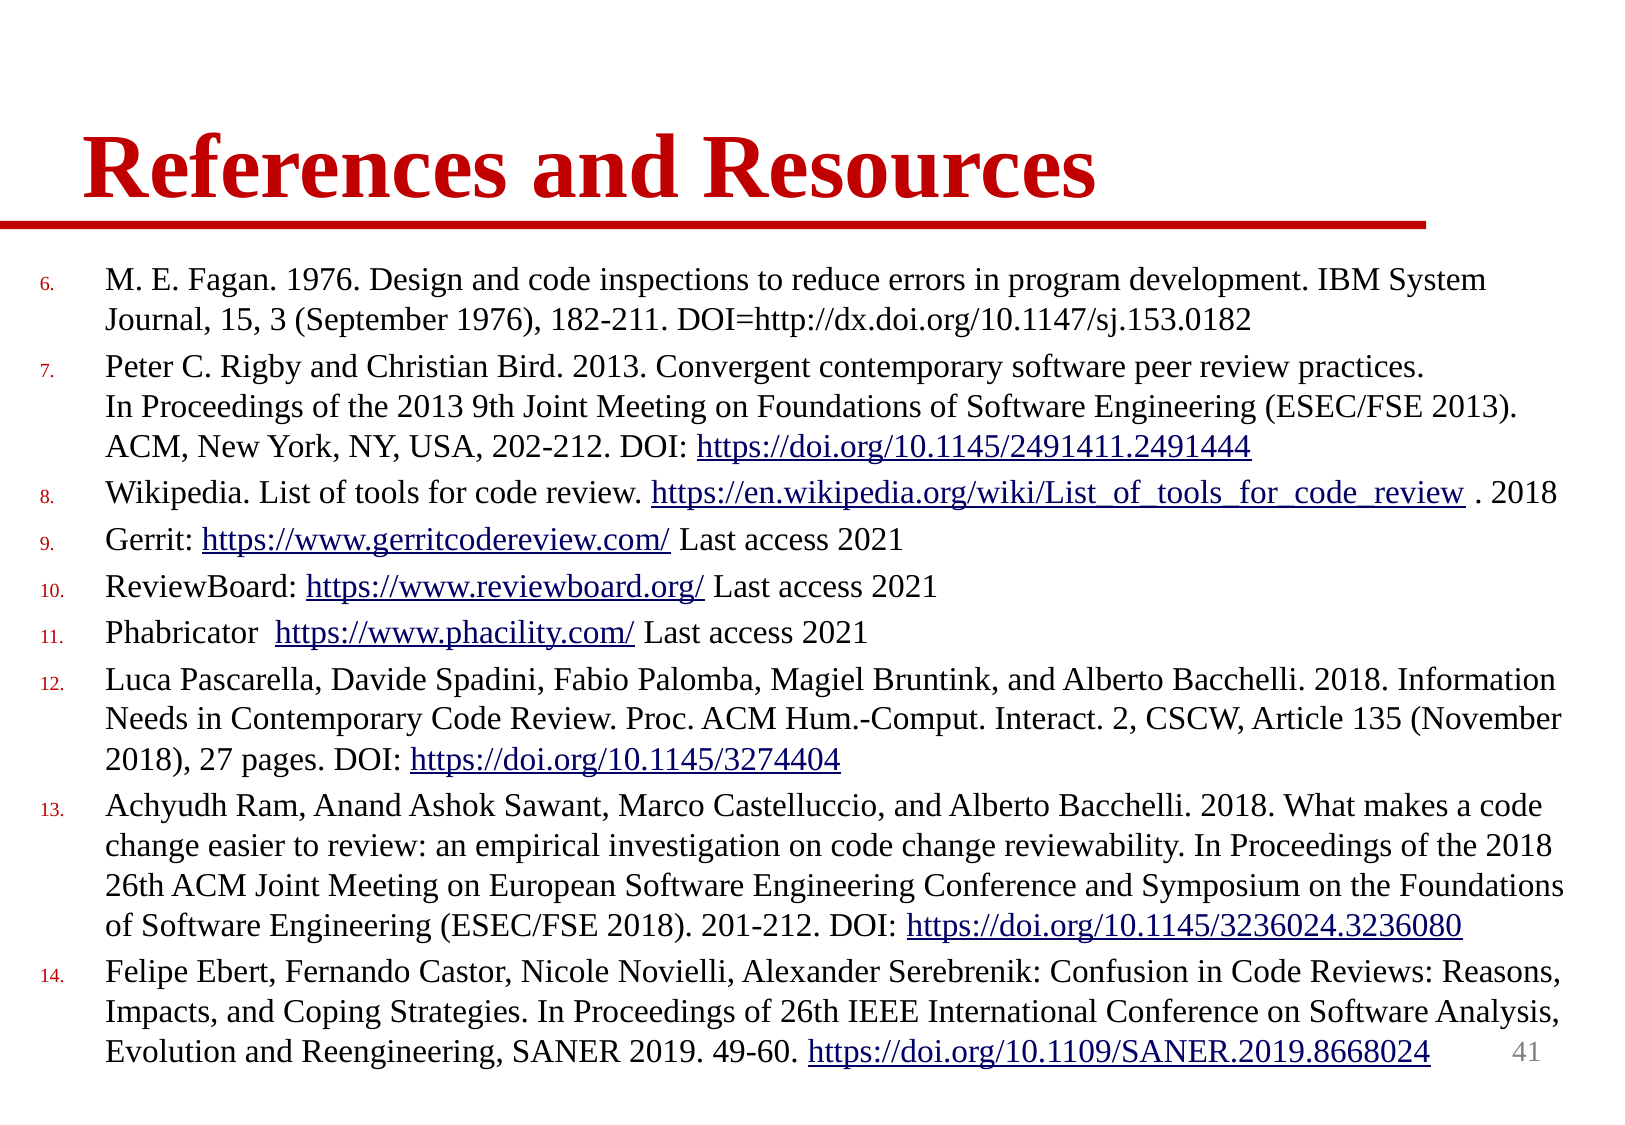

# References and Resources
M. E. Fagan. 1976. Design and code inspections to reduce errors in program development. IBM System Journal, 15, 3 (September 1976), 182-211. DOI=http://dx.doi.org/10.1147/sj.153.0182
Peter C. Rigby and Christian Bird. 2013. Convergent contemporary software peer review practices. In Proceedings of the 2013 9th Joint Meeting on Foundations of Software Engineering (ESEC/FSE 2013). ACM, New York, NY, USA, 202-212. DOI: https://doi.org/10.1145/2491411.2491444
Wikipedia. List of tools for code review. https://en.wikipedia.org/wiki/List_of_tools_for_code_review . 2018
Gerrit: https://www.gerritcodereview.com/ Last access 2021
ReviewBoard: https://www.reviewboard.org/ Last access 2021
Phabricator  https://www.phacility.com/ Last access 2021
Luca Pascarella, Davide Spadini, Fabio Palomba, Magiel Bruntink, and Alberto Bacchelli. 2018. Information Needs in Contemporary Code Review. Proc. ACM Hum.-Comput. Interact. 2, CSCW, Article 135 (November 2018), 27 pages. DOI: https://doi.org/10.1145/3274404
Achyudh Ram, Anand Ashok Sawant, Marco Castelluccio, and Alberto Bacchelli. 2018. What makes a code change easier to review: an empirical investigation on code change reviewability. In Proceedings of the 2018 26th ACM Joint Meeting on European Software Engineering Conference and Symposium on the Foundations of Software Engineering (ESEC/FSE 2018). 201-212. DOI: https://doi.org/10.1145/3236024.3236080
Felipe Ebert, Fernando Castor, Nicole Novielli, Alexander Serebrenik: Confusion in Code Reviews: Reasons, Impacts, and Coping Strategies. In Proceedings of 26th IEEE International Conference on Software Analysis, Evolution and Reengineering, SANER 2019. 49-60. https://doi.org/10.1109/SANER.2019.8668024

41